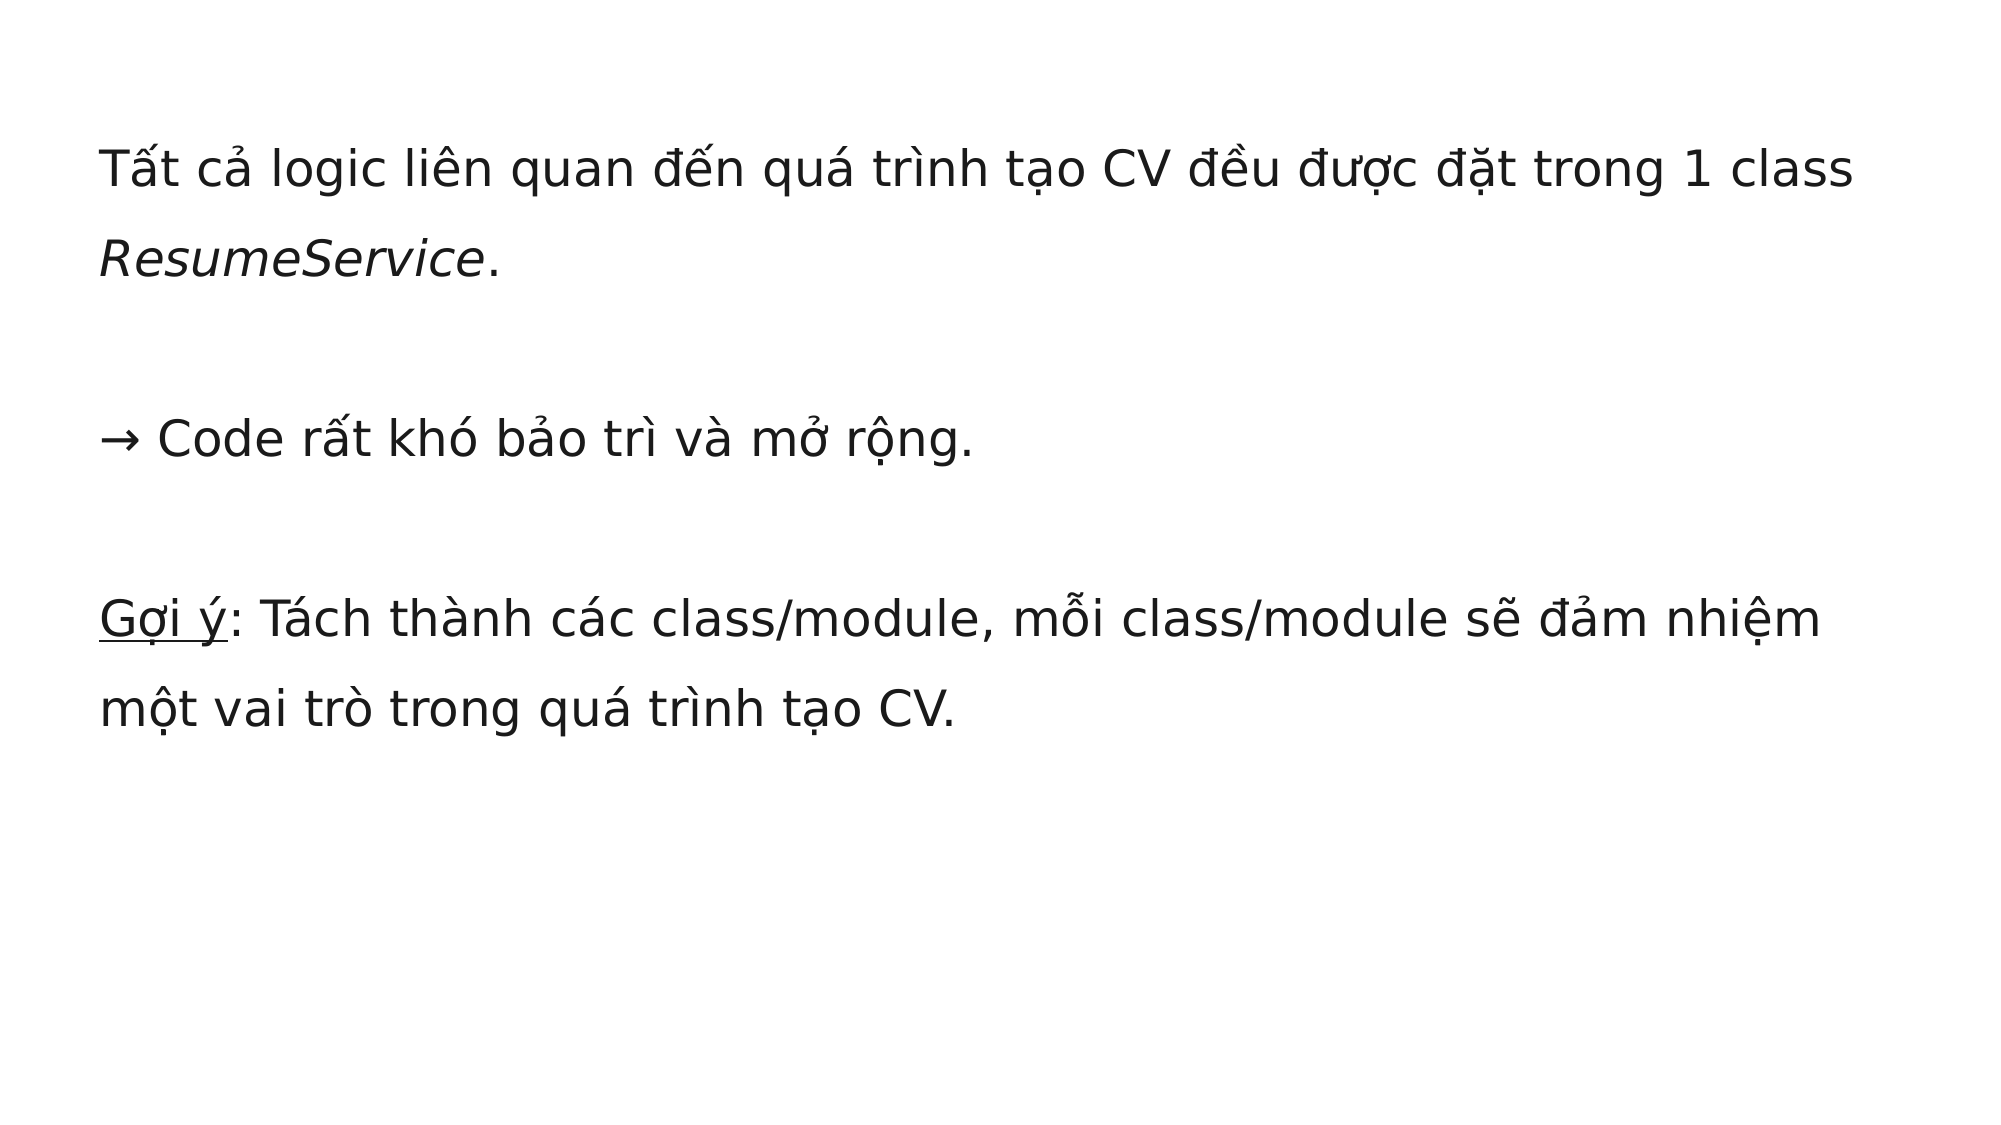

Tất cả logic liên quan đến quá trình tạo CV đều được đặt trong 1 class ResumeService.

→ Code rất khó bảo trì và mở rộng.

Gợi ý: Tách thành các class/module, mỗi class/module sẽ đảm nhiệm một vai trò trong quá trình tạo CV.